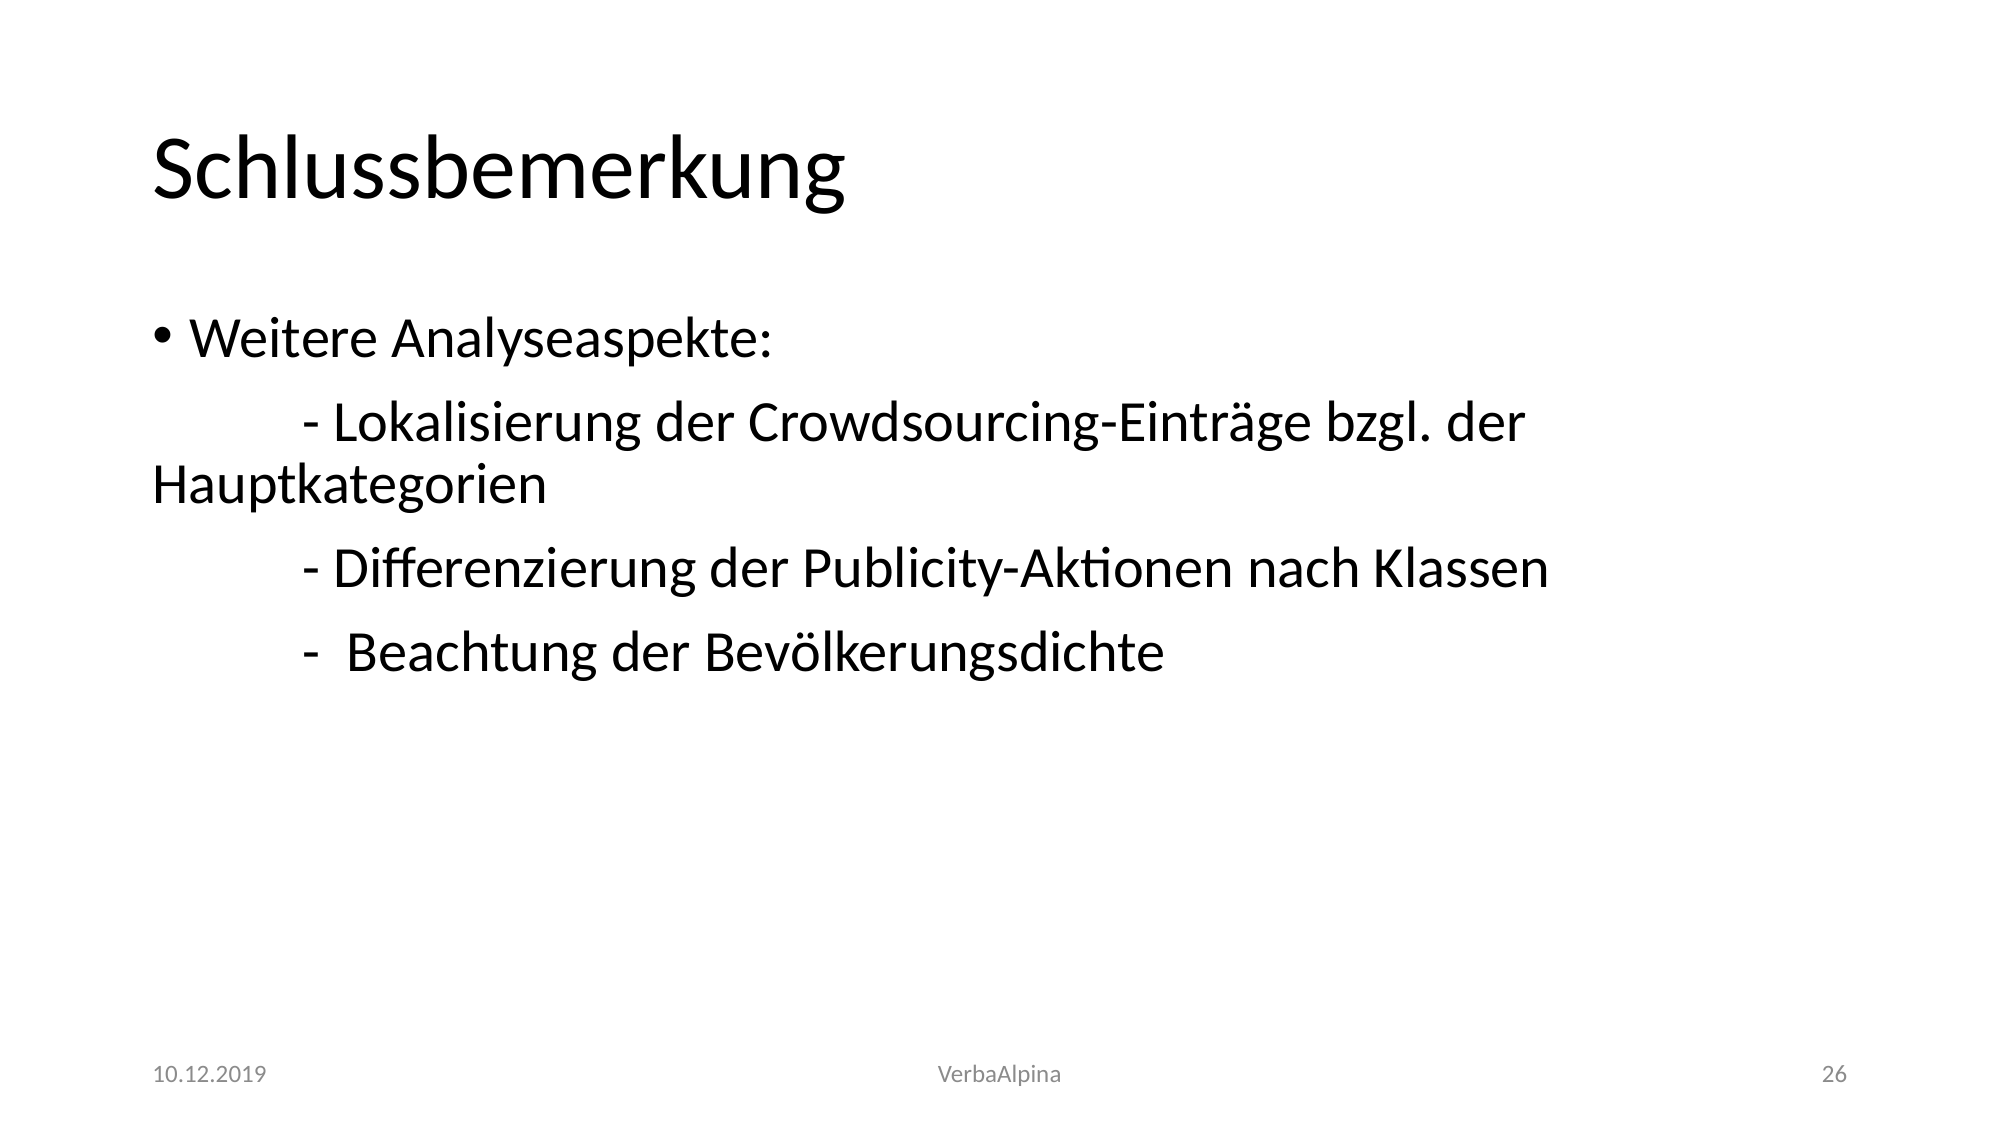

# Schlussbemerkung
Weitere Analyseaspekte:
	- Lokalisierung der Crowdsourcing-Einträge bzgl. der 	 	Hauptkategorien
	- Differenzierung der Publicity-Aktionen nach Klassen
	-  Beachtung der Bevölkerungsdichte
10.12.2019
VerbaAlpina
26